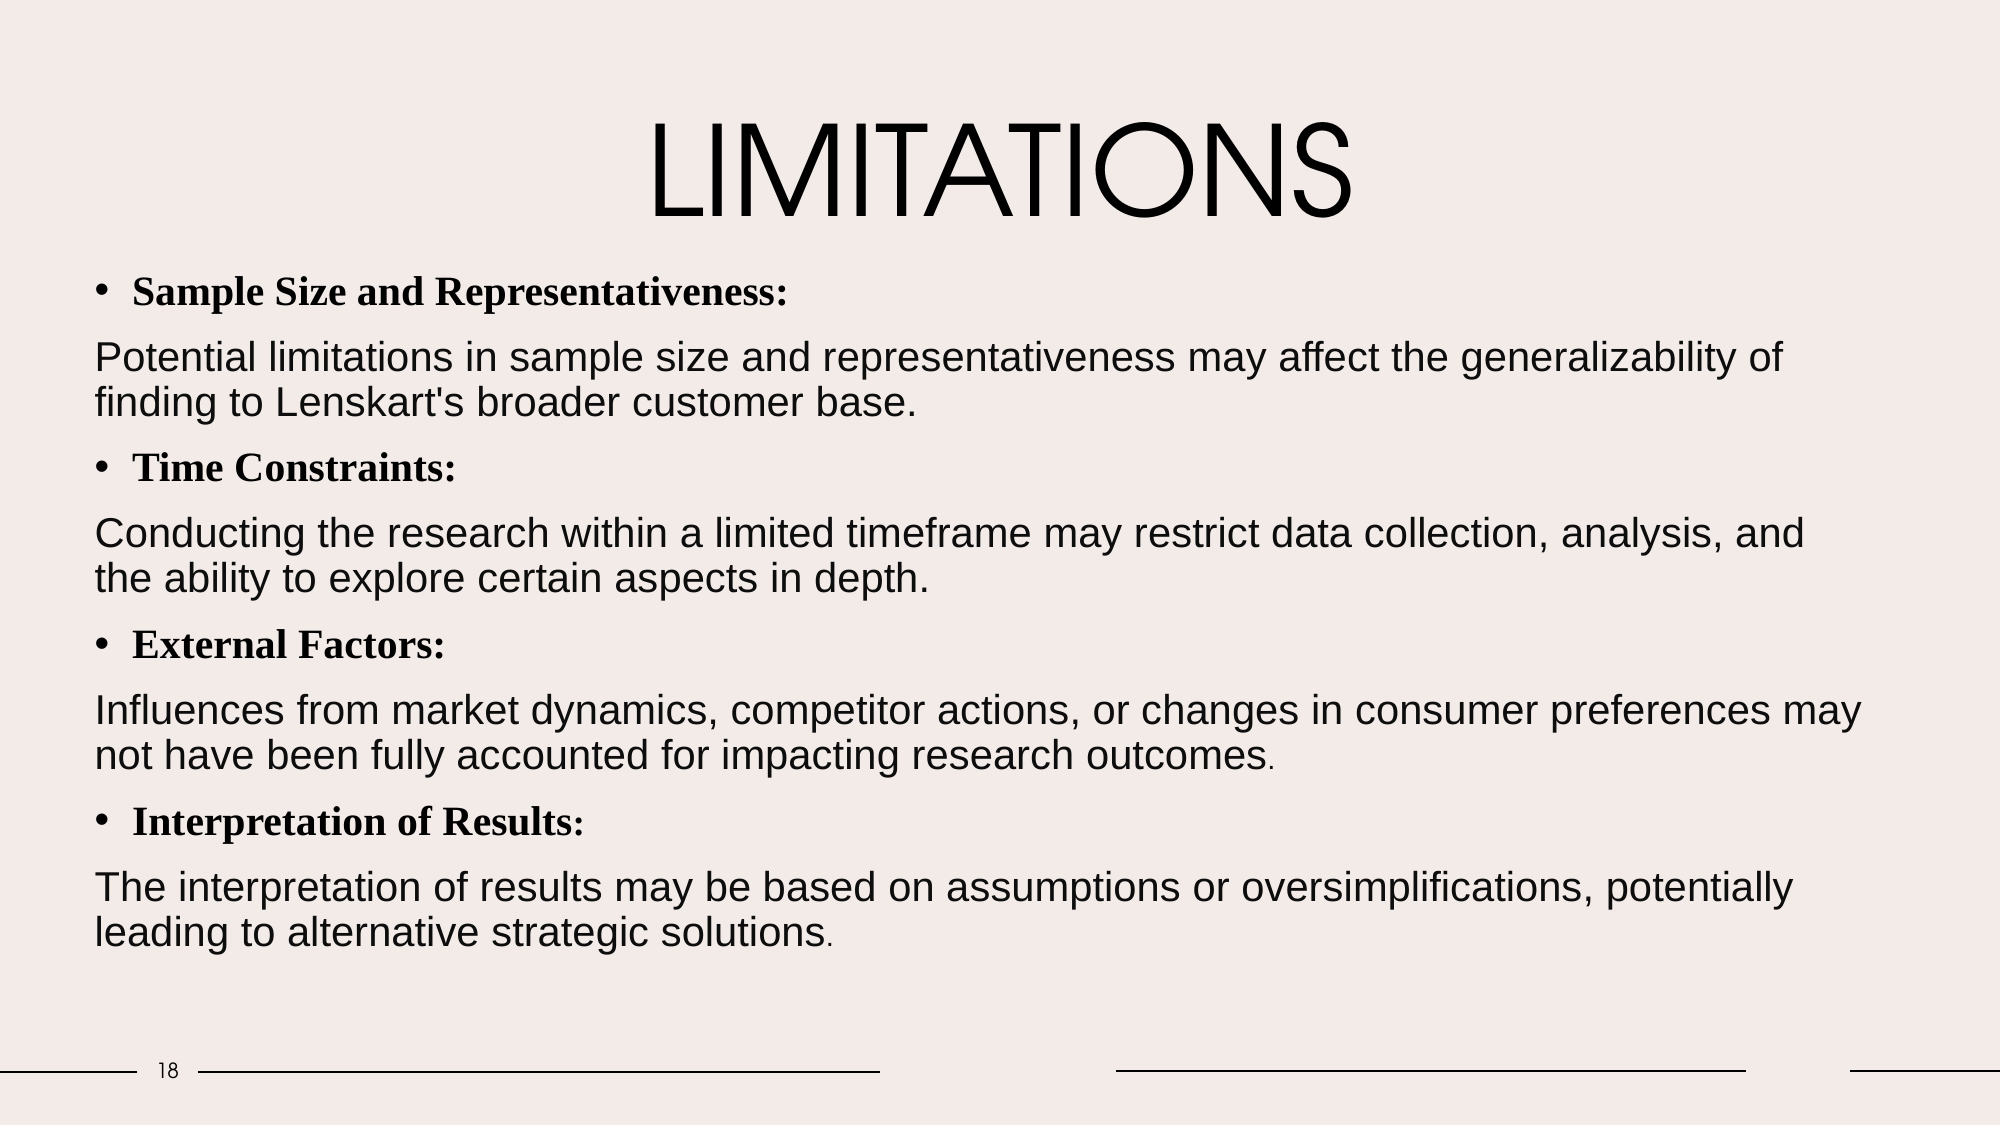

# LIMITATIONS
Sample Size and Representativeness:
Potential limitations in sample size and representativeness may affect the generalizability of finding to Lenskart's broader customer base.
Time Constraints:
Conducting the research within a limited timeframe may restrict data collection, analysis, and the ability to explore certain aspects in depth.
External Factors:
Influences from market dynamics, competitor actions, or changes in consumer preferences may not have been fully accounted for impacting research outcomes.
Interpretation of Results:
The interpretation of results may be based on assumptions or oversimplifications, potentially leading to alternative strategic solutions.
18